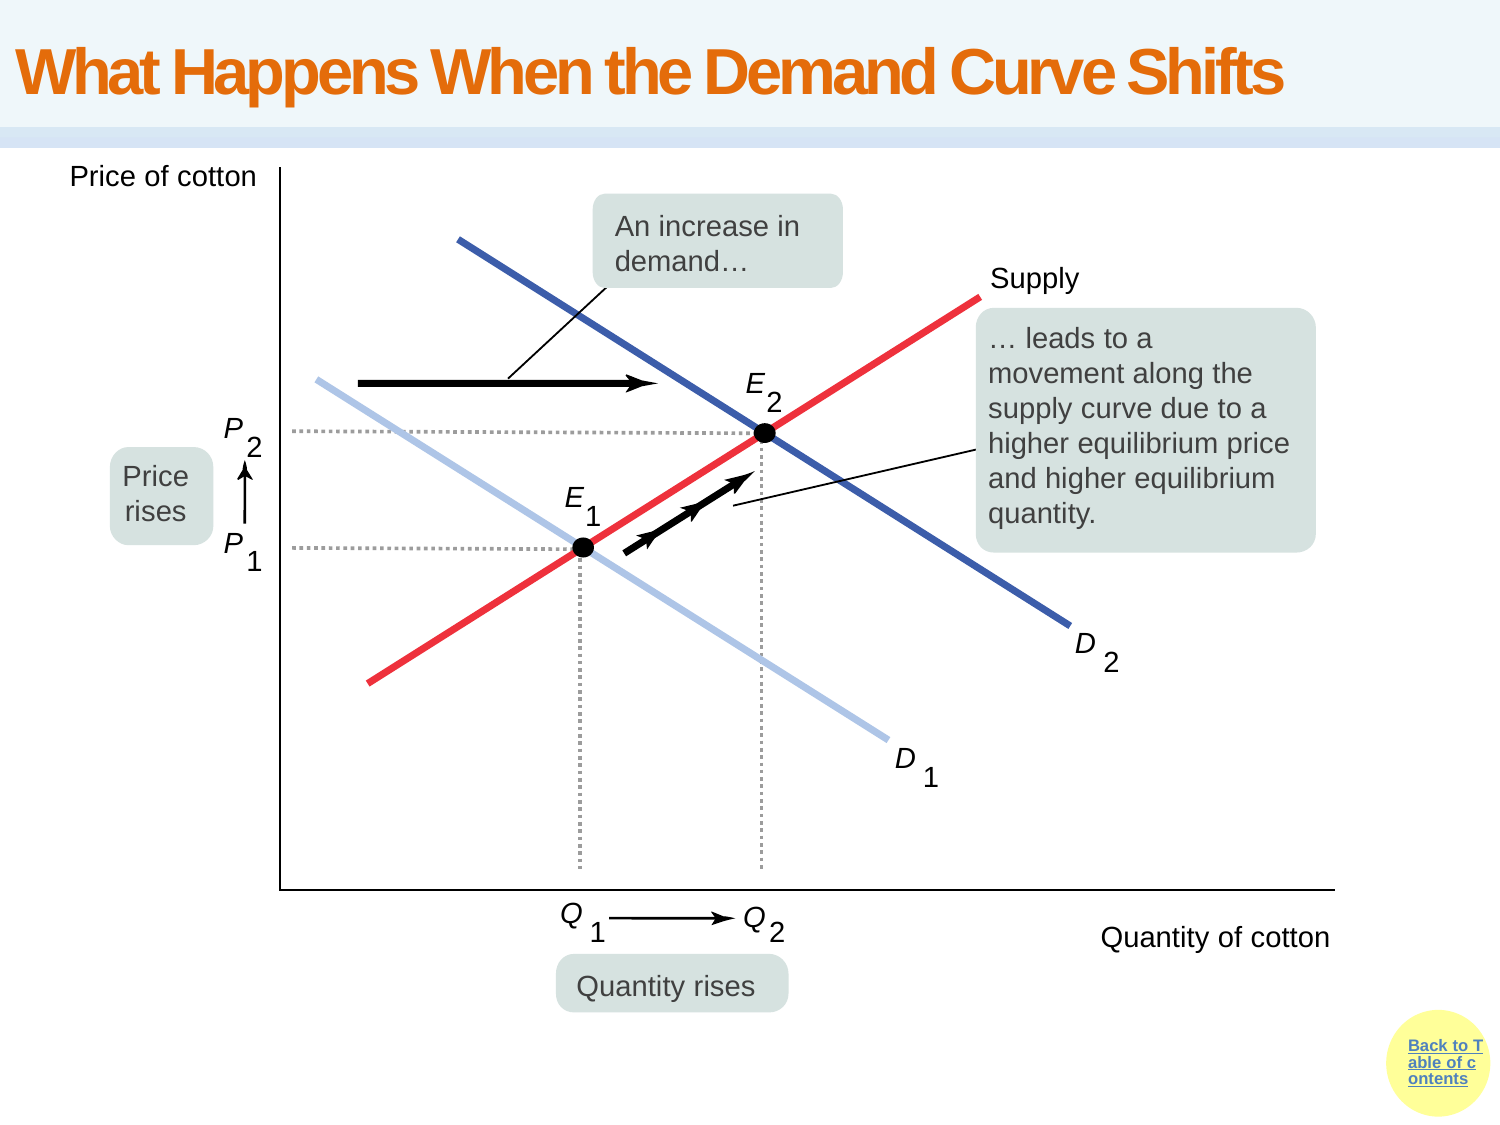

# What Happens When the Demand Curve Shifts
Price of cotton

An increase in demand…

Supply

… leads to a movement along the supply curve due to a higher equilibrium price and higher equilibrium quantity.
E

2
P

2

Price rises

E

1

P

1
D
2
D
1
Q
Q
Quantity of cotton

1
2

Quantity rises